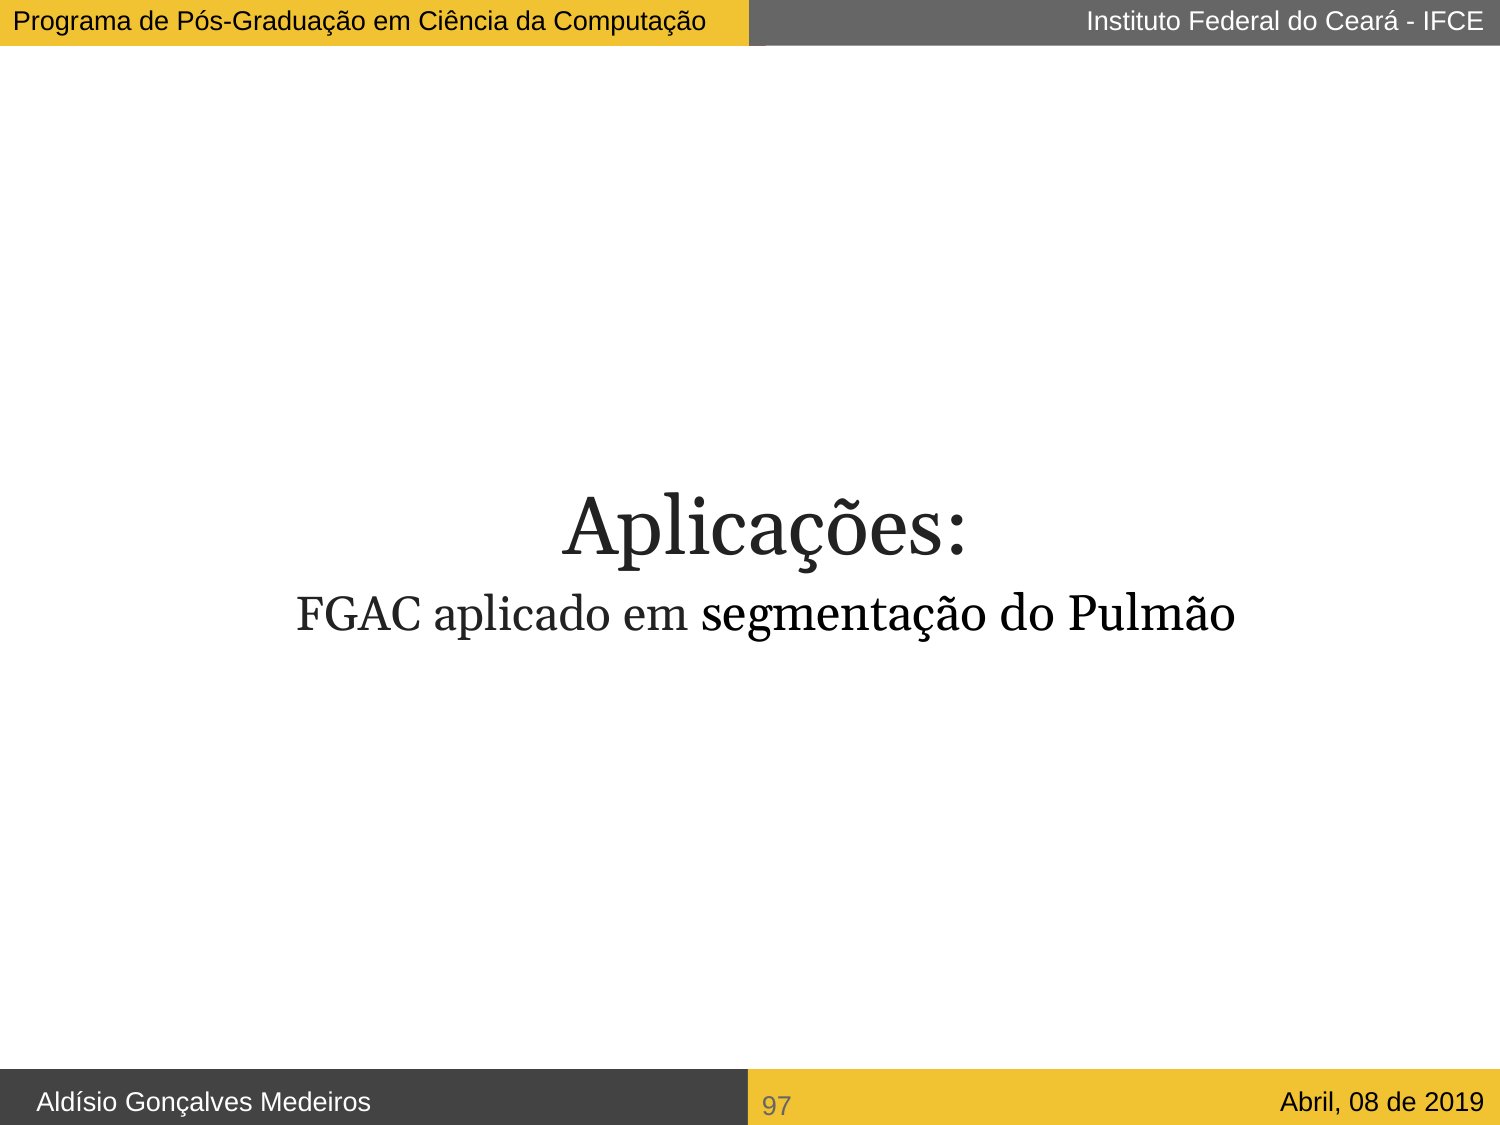

Aplicações:
FGAC aplicado em segmentação do Pulmão
97